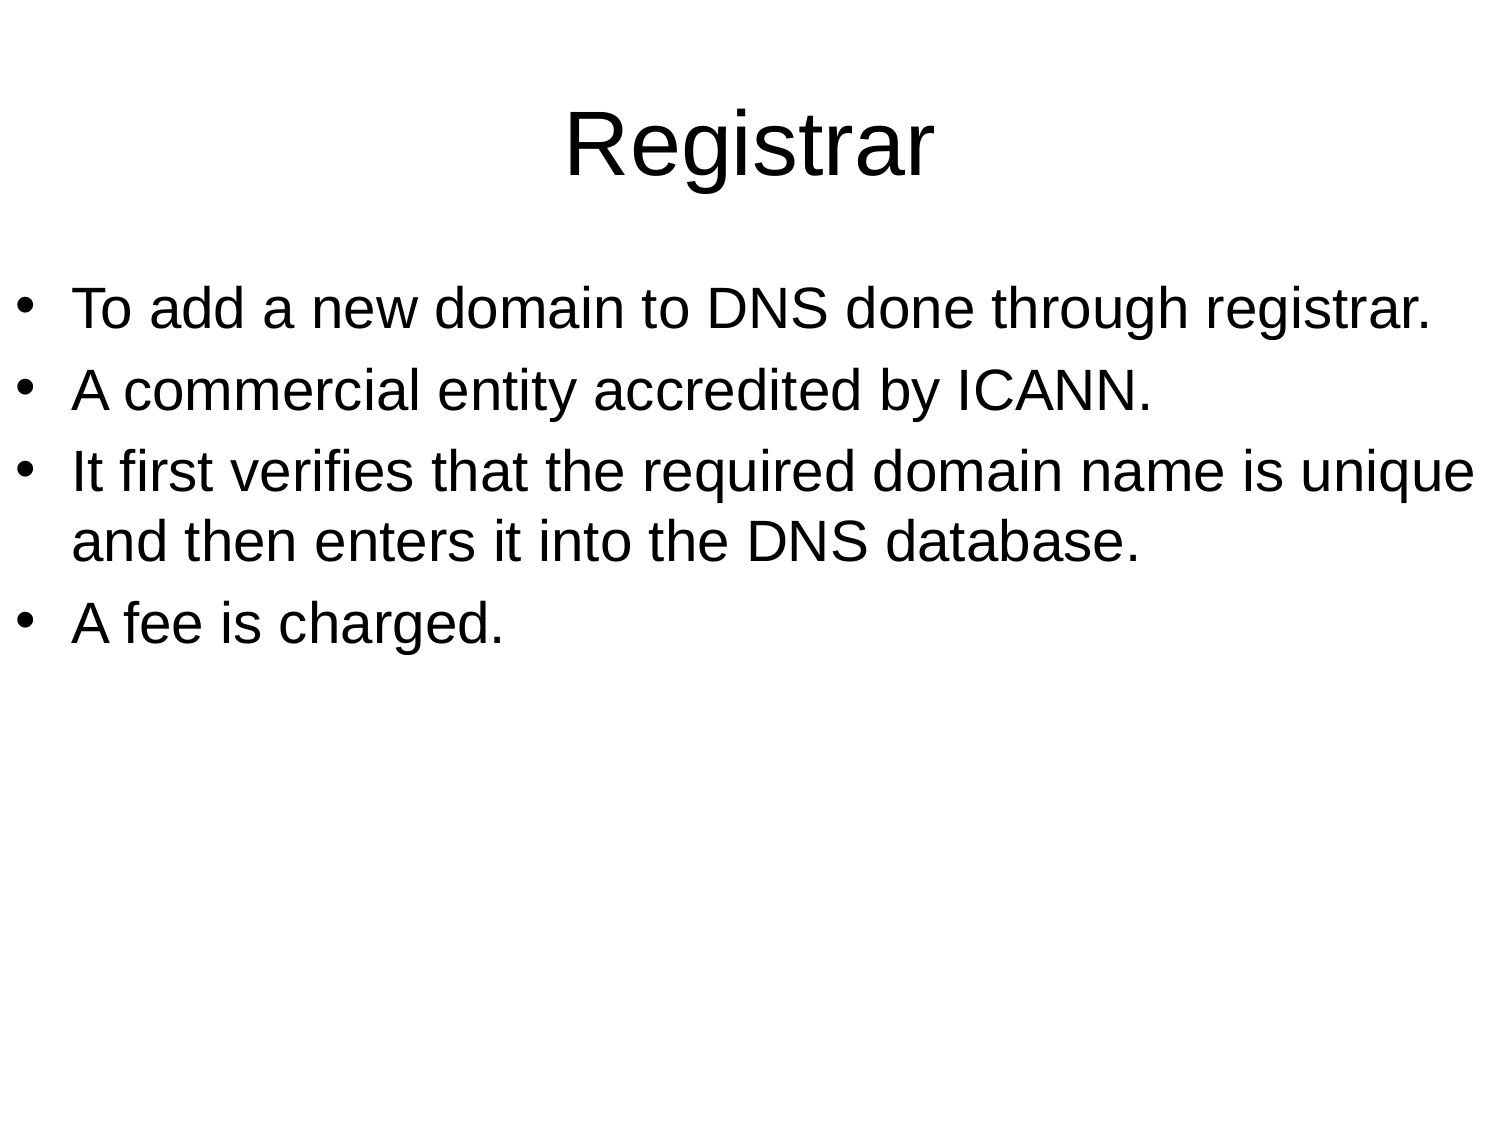

# Registrar
To add a new domain to DNS done through registrar.
A commercial entity accredited by ICANN.
It first verifies that the required domain name is unique and then enters it into the DNS database.
A fee is charged.